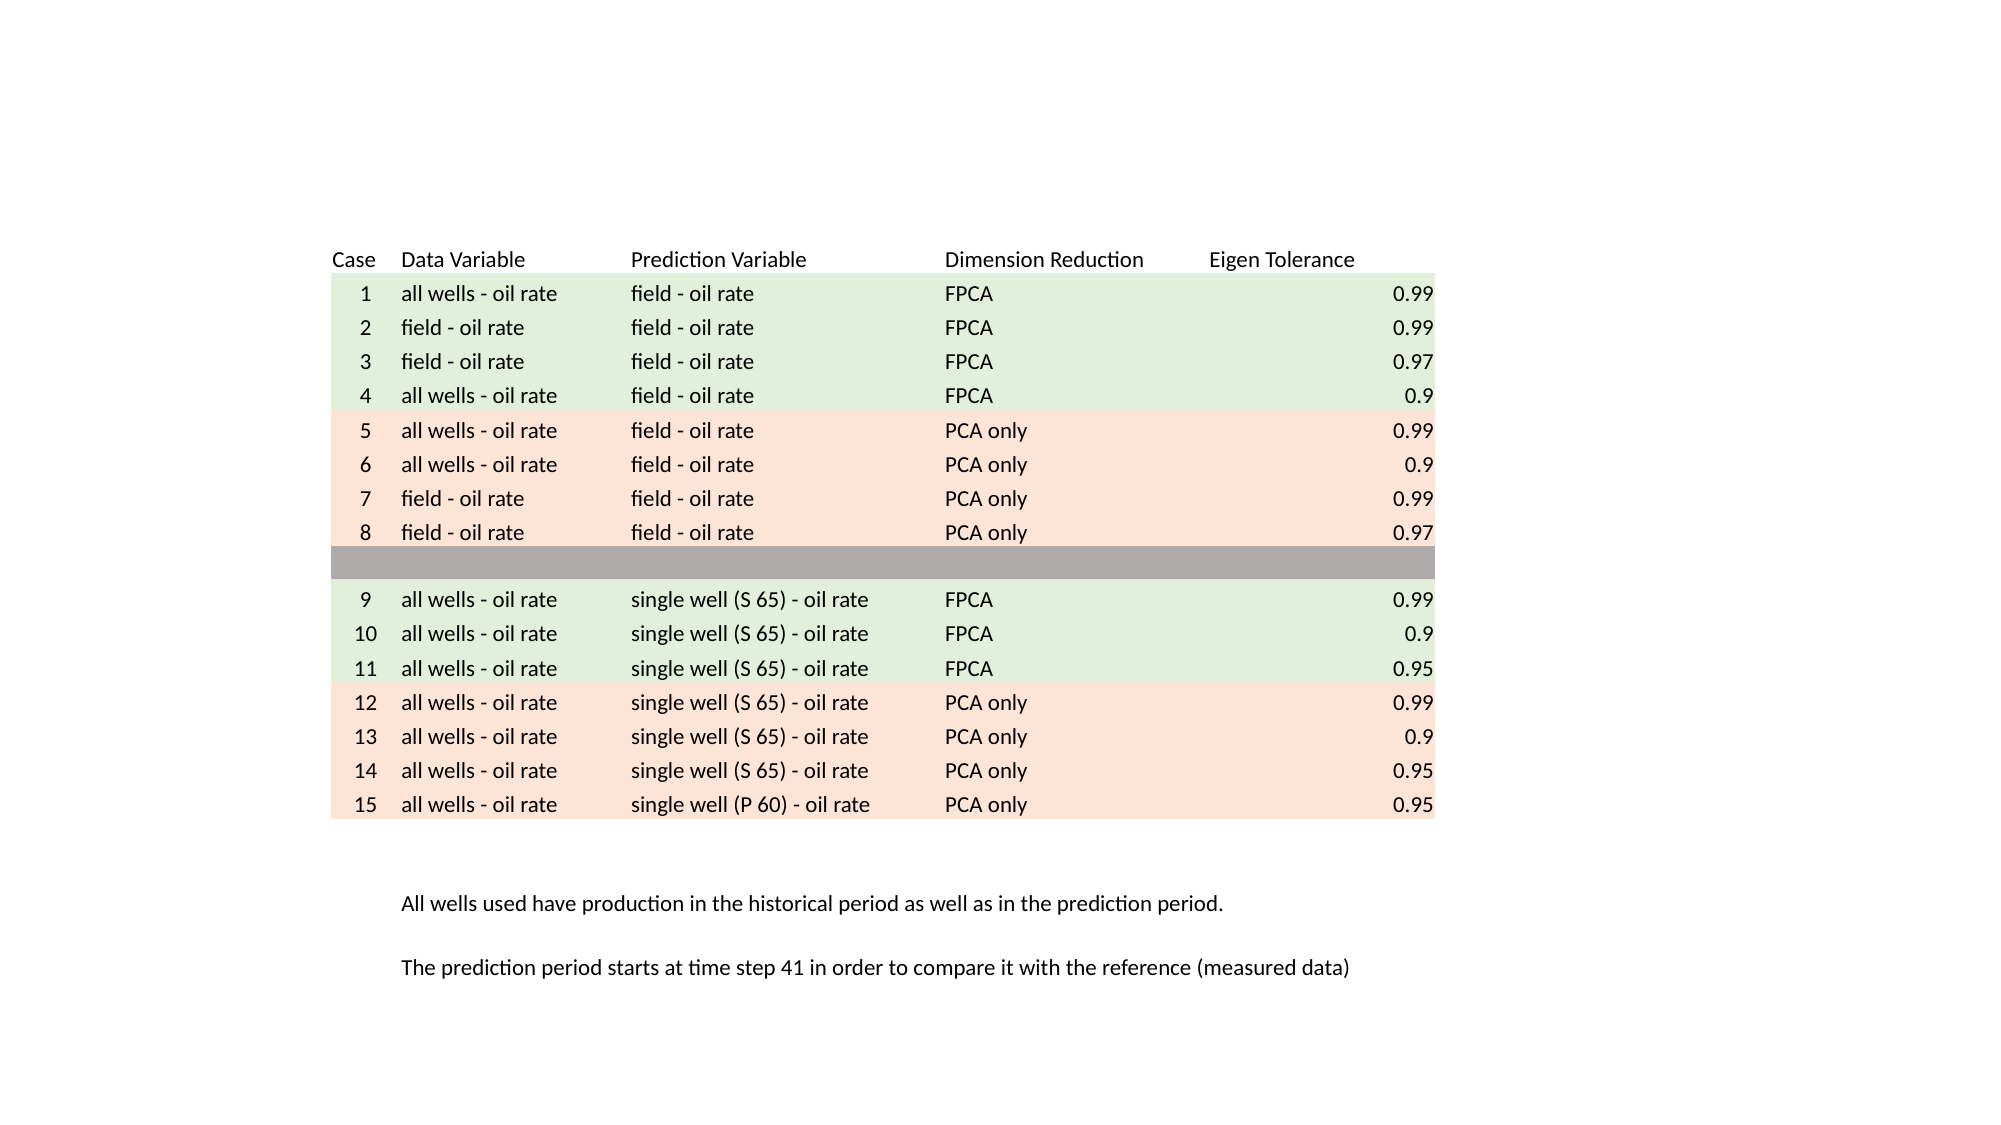

| Case | Data Variable | Prediction Variable | Dimension Reduction | Eigen Tolerance |
| --- | --- | --- | --- | --- |
| 1 | all wells - oil rate | field - oil rate | FPCA | 0.99 |
| 2 | field - oil rate | field - oil rate | FPCA | 0.99 |
| 3 | field - oil rate | field - oil rate | FPCA | 0.97 |
| 4 | all wells - oil rate | field - oil rate | FPCA | 0.9 |
| 5 | all wells - oil rate | field - oil rate | PCA only | 0.99 |
| 6 | all wells - oil rate | field - oil rate | PCA only | 0.9 |
| 7 | field - oil rate | field - oil rate | PCA only | 0.99 |
| 8 | field - oil rate | field - oil rate | PCA only | 0.97 |
|  |  |  |  |  |
| 9 | all wells - oil rate | single well (S 65) - oil rate | FPCA | 0.99 |
| 10 | all wells - oil rate | single well (S 65) - oil rate | FPCA | 0.9 |
| 11 | all wells - oil rate | single well (S 65) - oil rate | FPCA | 0.95 |
| 12 | all wells - oil rate | single well (S 65) - oil rate | PCA only | 0.99 |
| 13 | all wells - oil rate | single well (S 65) - oil rate | PCA only | 0.9 |
| 14 | all wells - oil rate | single well (S 65) - oil rate | PCA only | 0.95 |
| 15 | all wells - oil rate | single well (P 60) - oil rate | PCA only | 0.95 |
|  |  |  |  |  |
|  | All wells used have production in the historical period as well as in the prediction period. |  |  |  |
|  | The prediction period starts at time step 41 in order to compare it with the reference (measured data) |  |  |  |